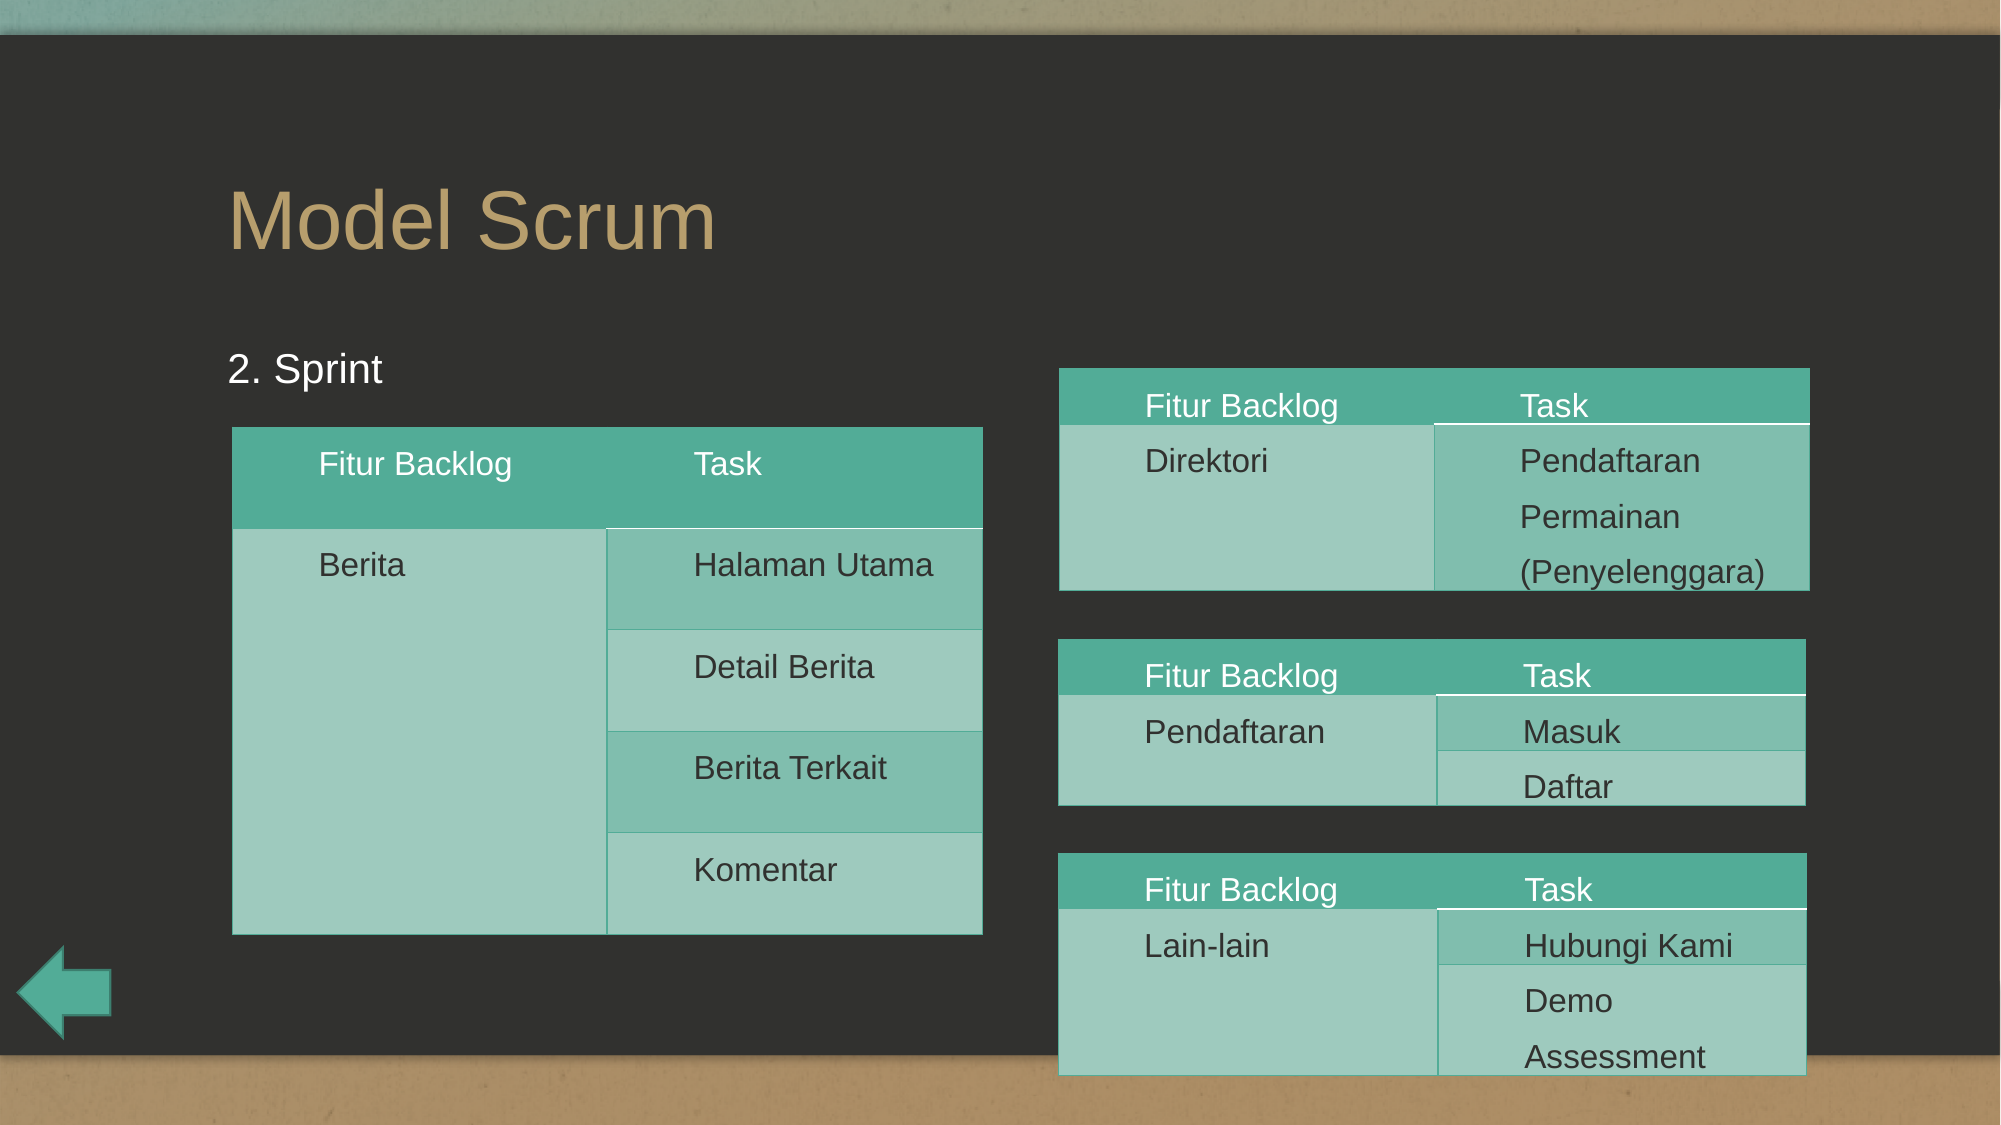

# Model Scrum
2. Sprint
| Fitur Backlog | Task |
| --- | --- |
| Direktori | Pendaftaran Permainan (Penyelenggara) |
| Fitur Backlog | Task |
| --- | --- |
| Berita | Halaman Utama |
|  | Detail Berita |
|  | Berita Terkait |
|  | Komentar |
| Fitur Backlog | Task |
| --- | --- |
| Pendaftaran | Masuk |
|  | Daftar |
| Fitur Backlog | Task |
| --- | --- |
| Lain-lain | Hubungi Kami |
|  | Demo Assessment |